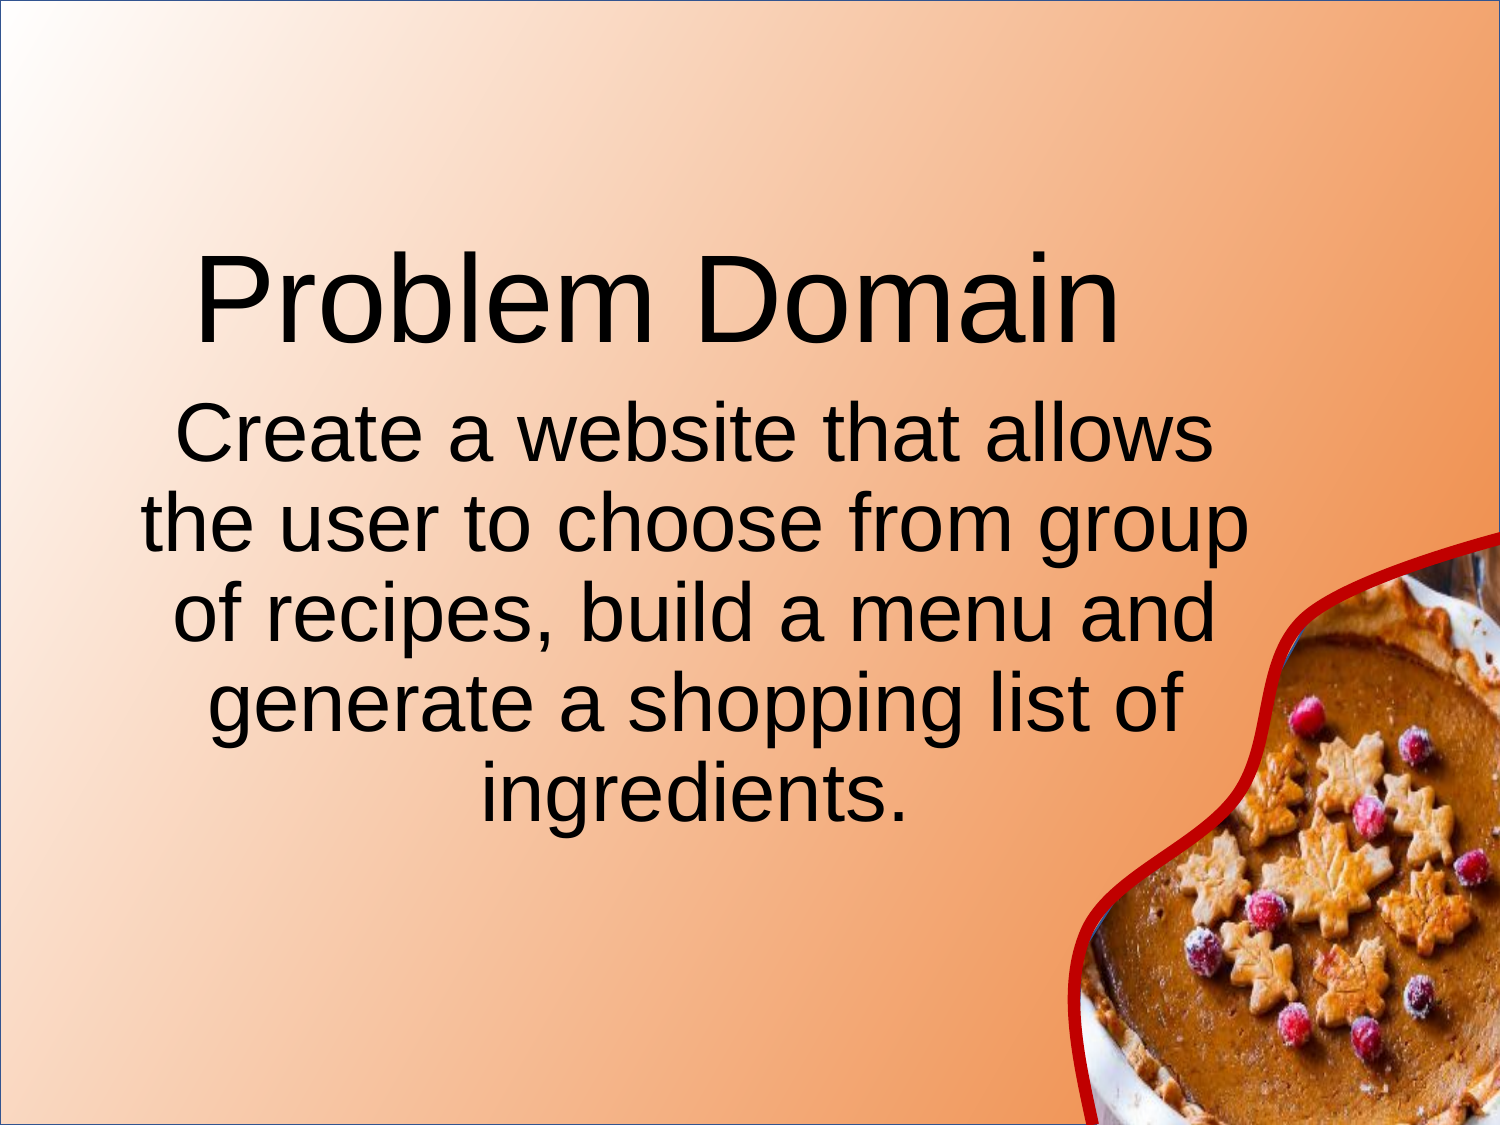

Problem Domain

Create a website that allows the user to choose from group of recipes, build a menu and generate a shopping list of ingredients.